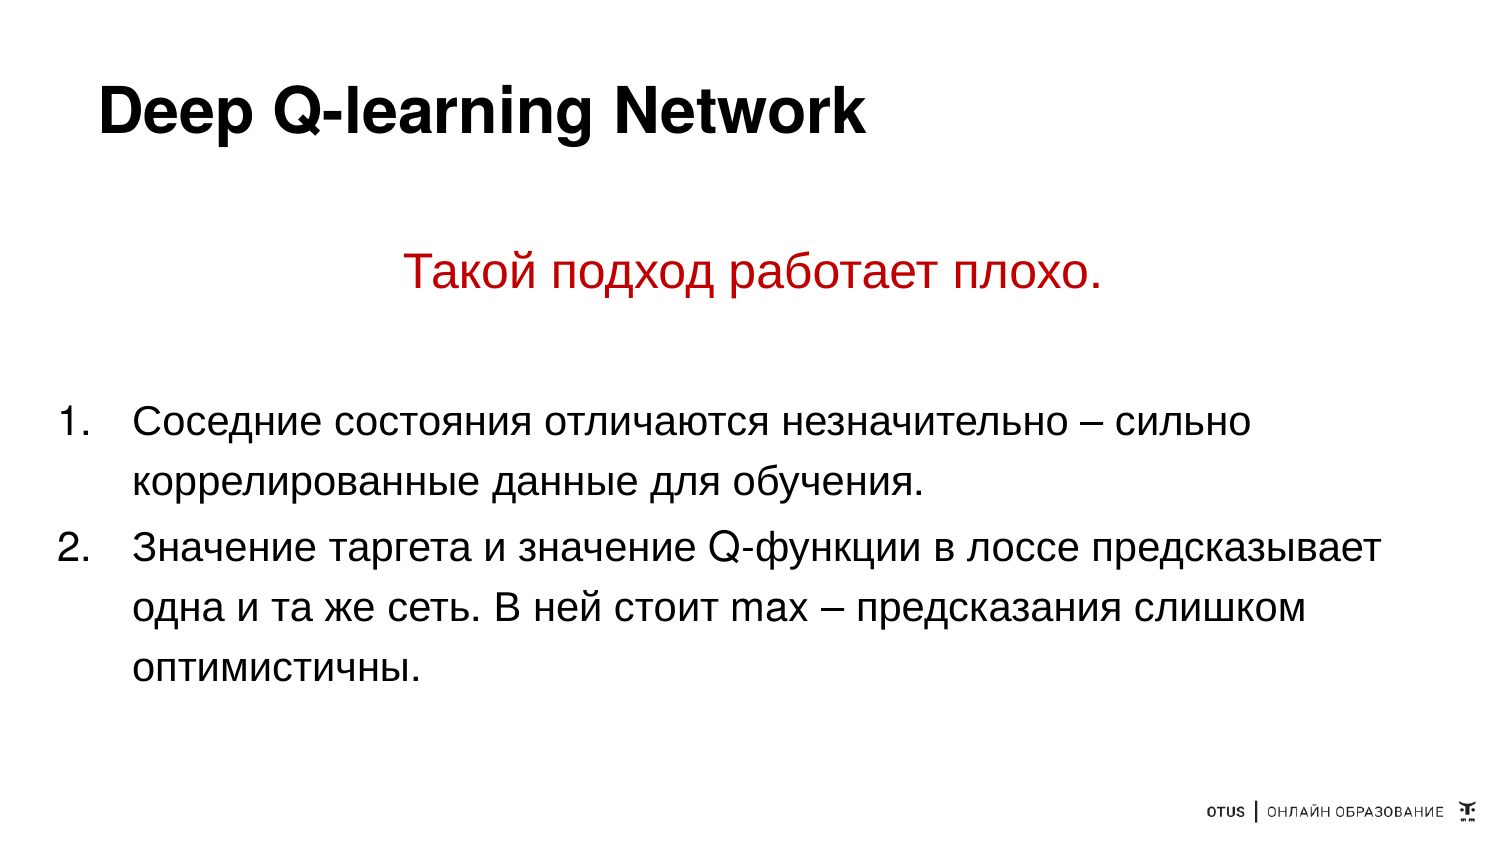

# Deep Q-learning Network
Такой подход работает плохо.

Соседние состояния отличаются незначительно – сильно коррелированные данные для обучения.
Значение таргета и значение Q-функции в лоссе предсказывает одна и та же сеть. В ней стоит max – предсказания слишком оптимистичны.